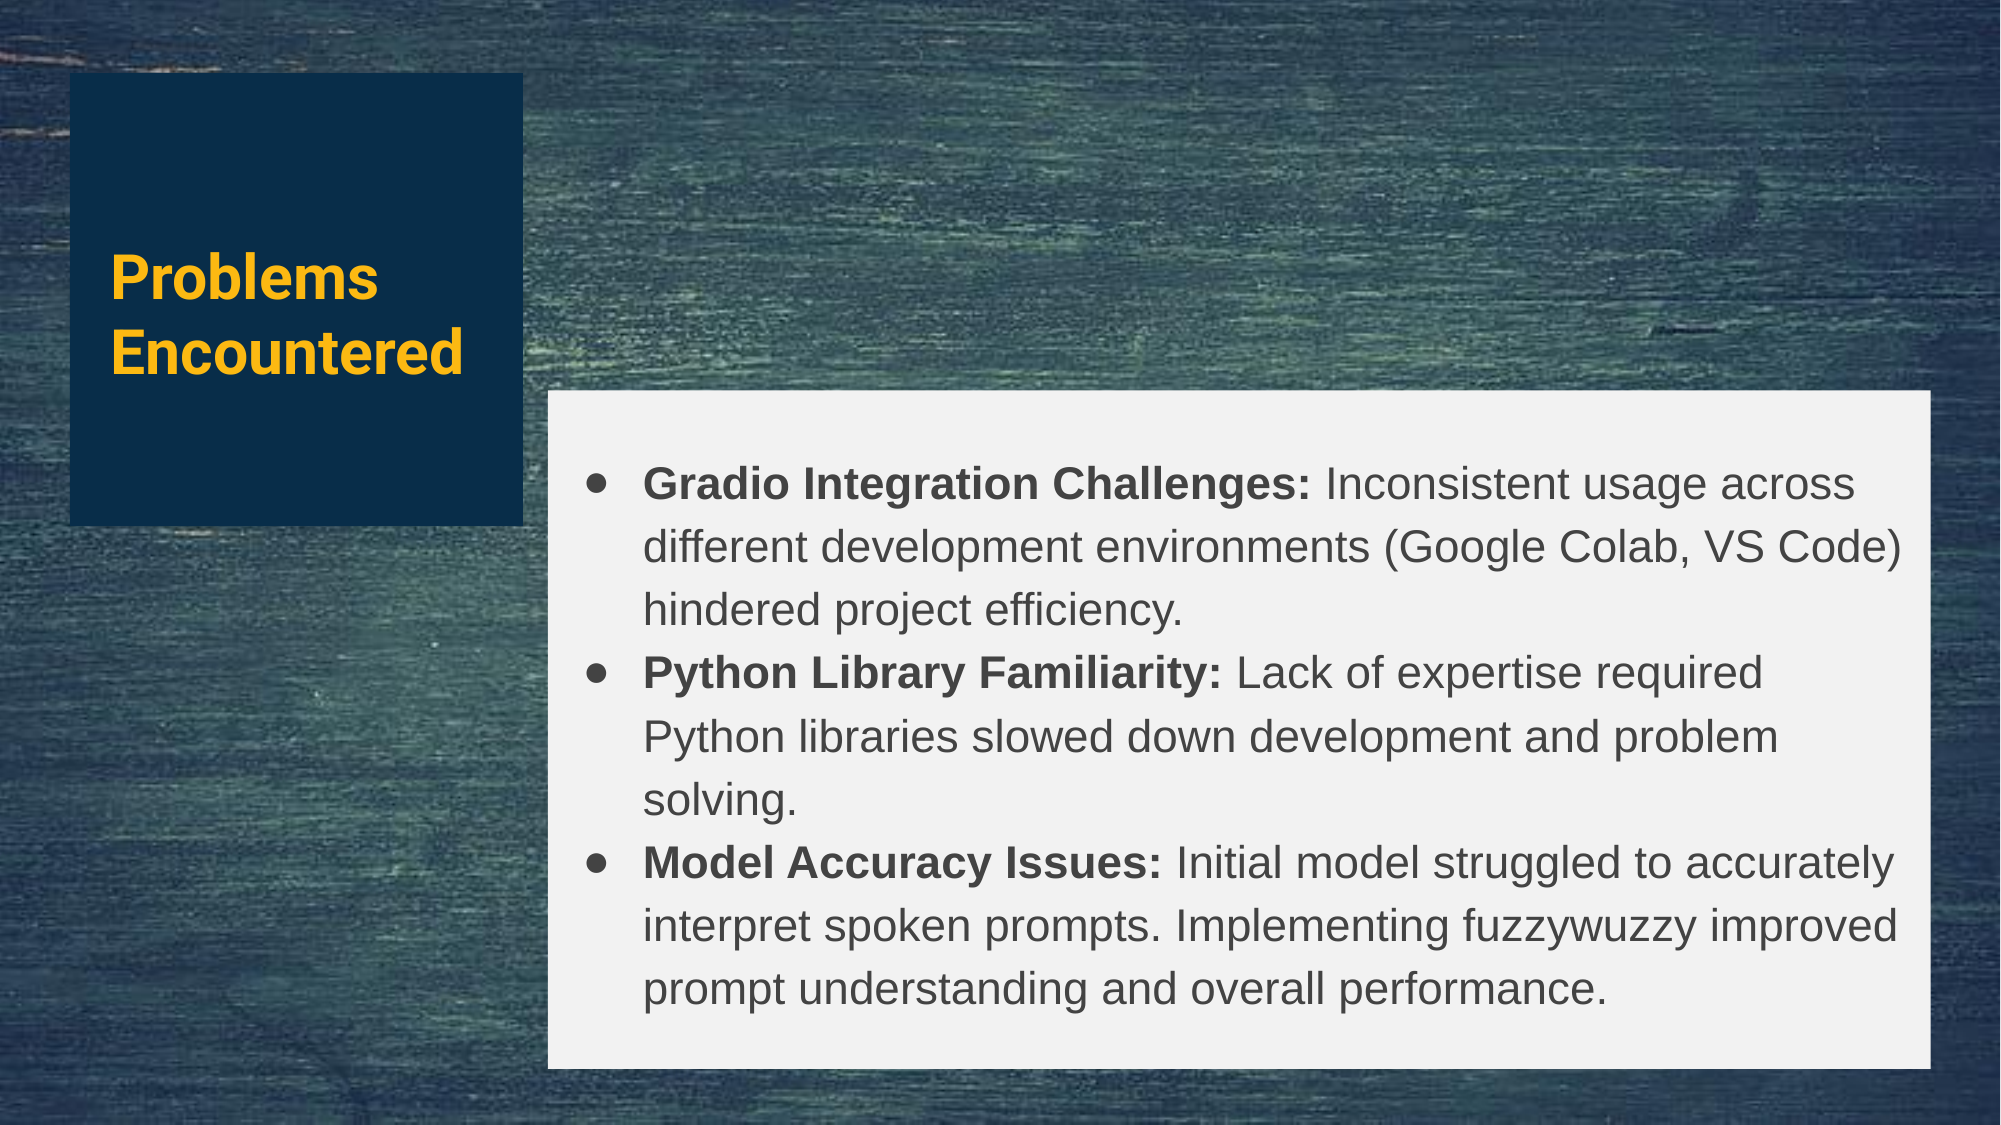

Problems Encountered
Gradio Integration Challenges: Inconsistent usage across different development environments (Google Colab, VS Code) hindered project efficiency.
Python Library Familiarity: Lack of expertise required Python libraries slowed down development and problem solving.
Model Accuracy Issues: Initial model struggled to accurately interpret spoken prompts. Implementing fuzzywuzzy improved prompt understanding and overall performance.